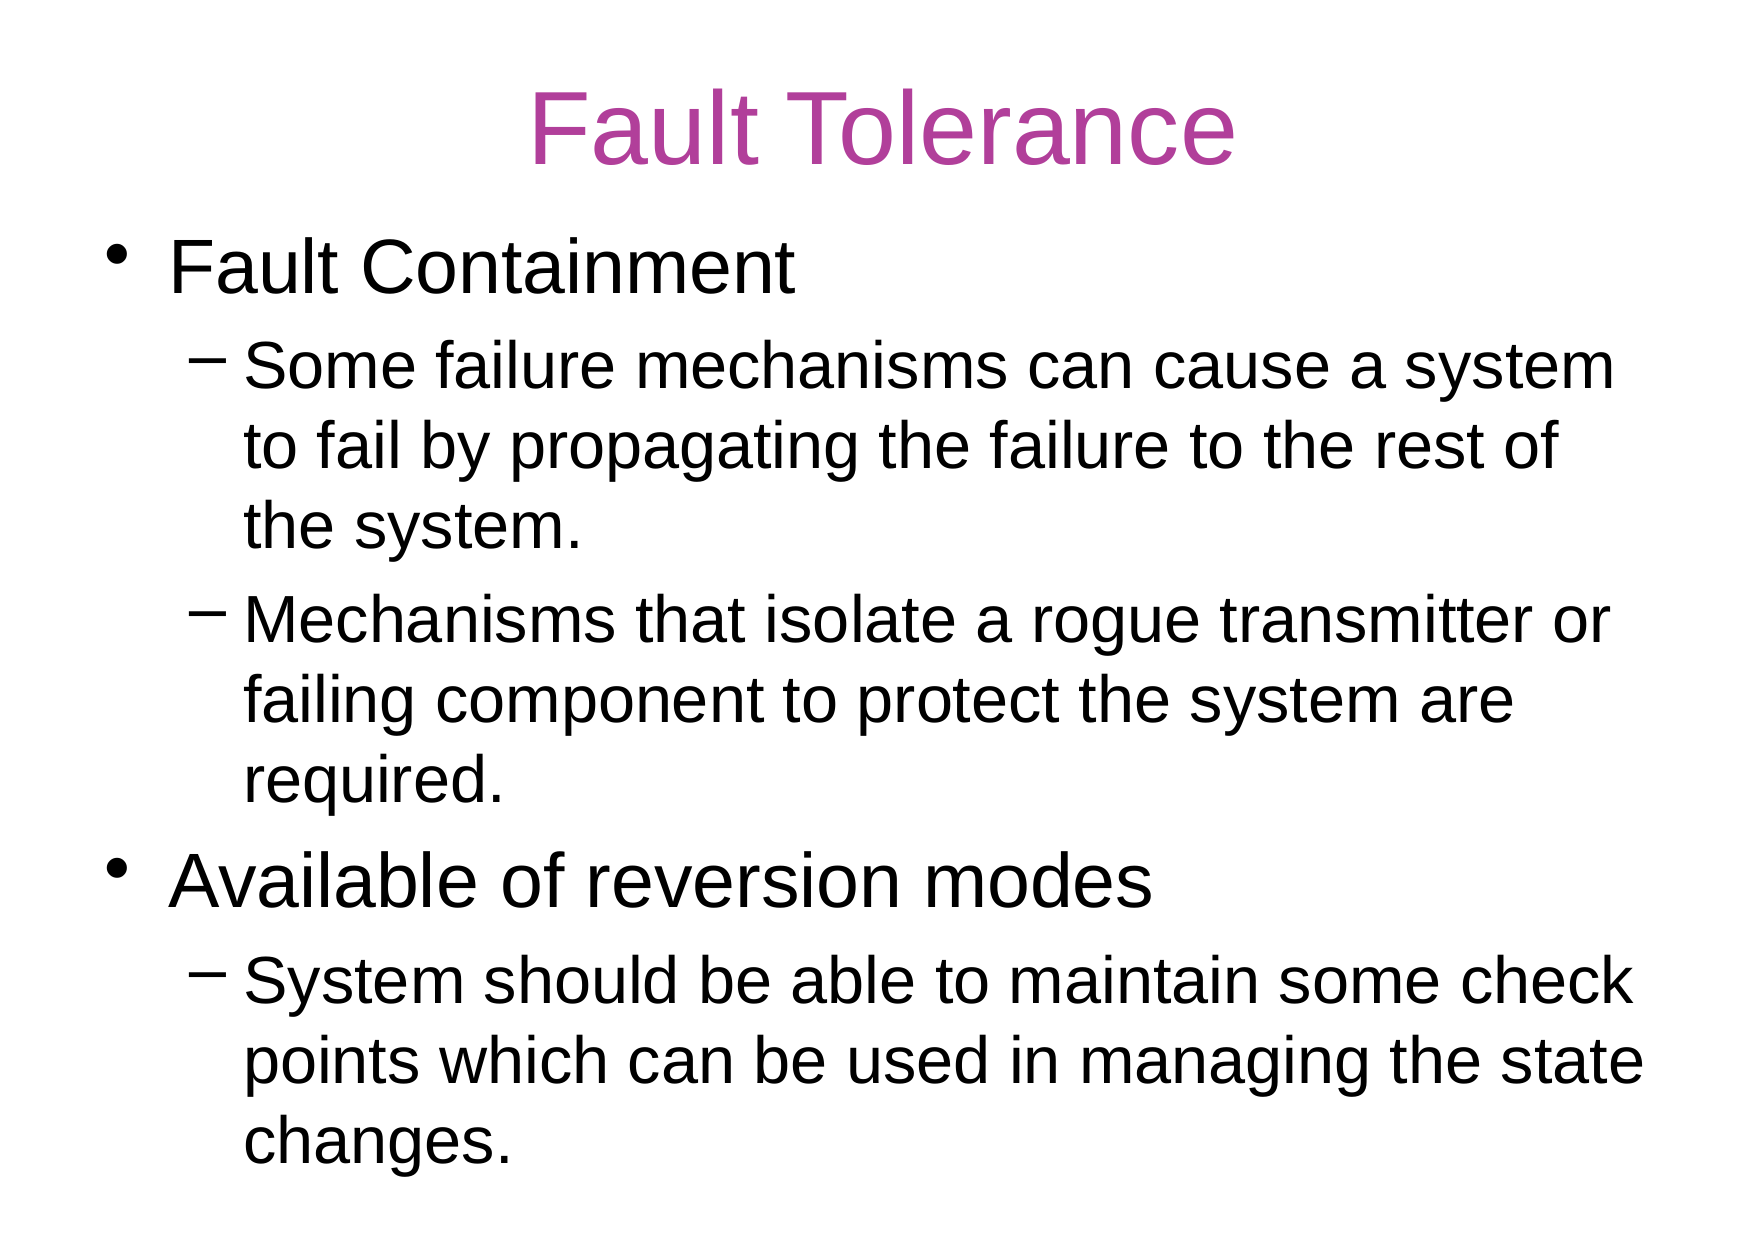

# Fault Tolerance
Fault Containment
Some failure mechanisms can cause a system to fail by propagating the failure to the rest of the system.
Mechanisms that isolate a rogue transmitter or failing component to protect the system are required.
Available of reversion modes
System should be able to maintain some check points which can be used in managing the state changes.